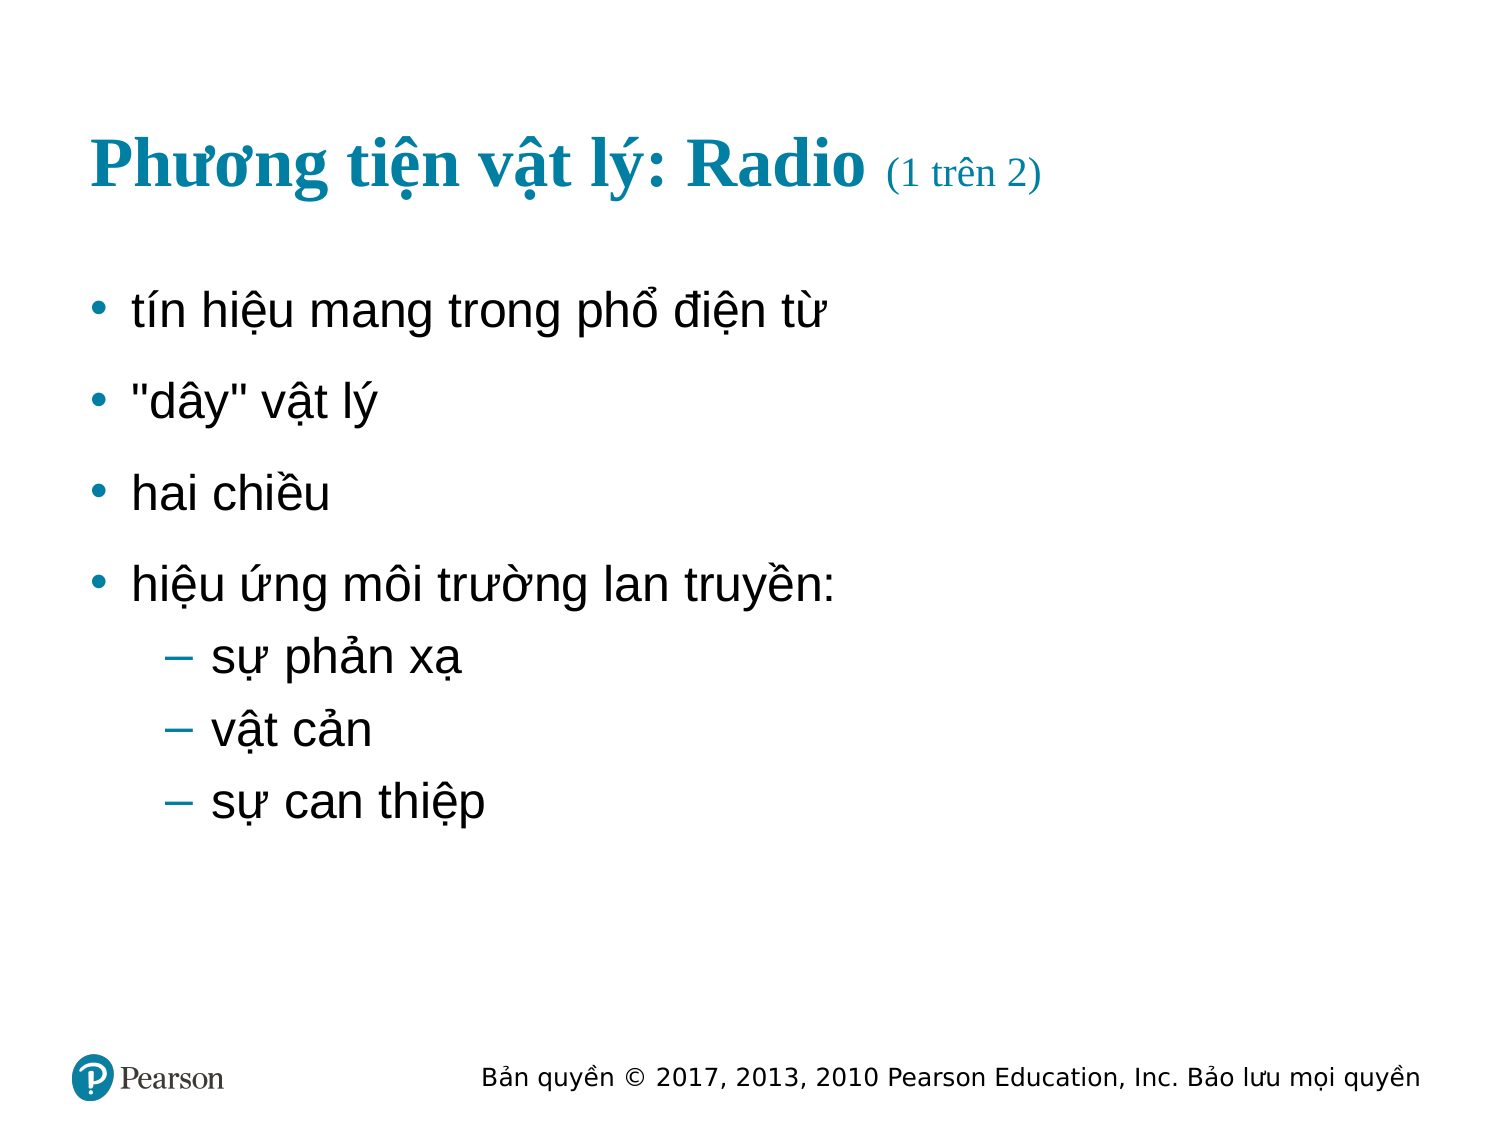

# Phương tiện vật lý: Radio (1 trên 2)
tín hiệu mang trong phổ điện từ
"dây" vật lý
hai chiều
hiệu ứng môi trường lan truyền:
sự phản xạ
vật cản
sự can thiệp